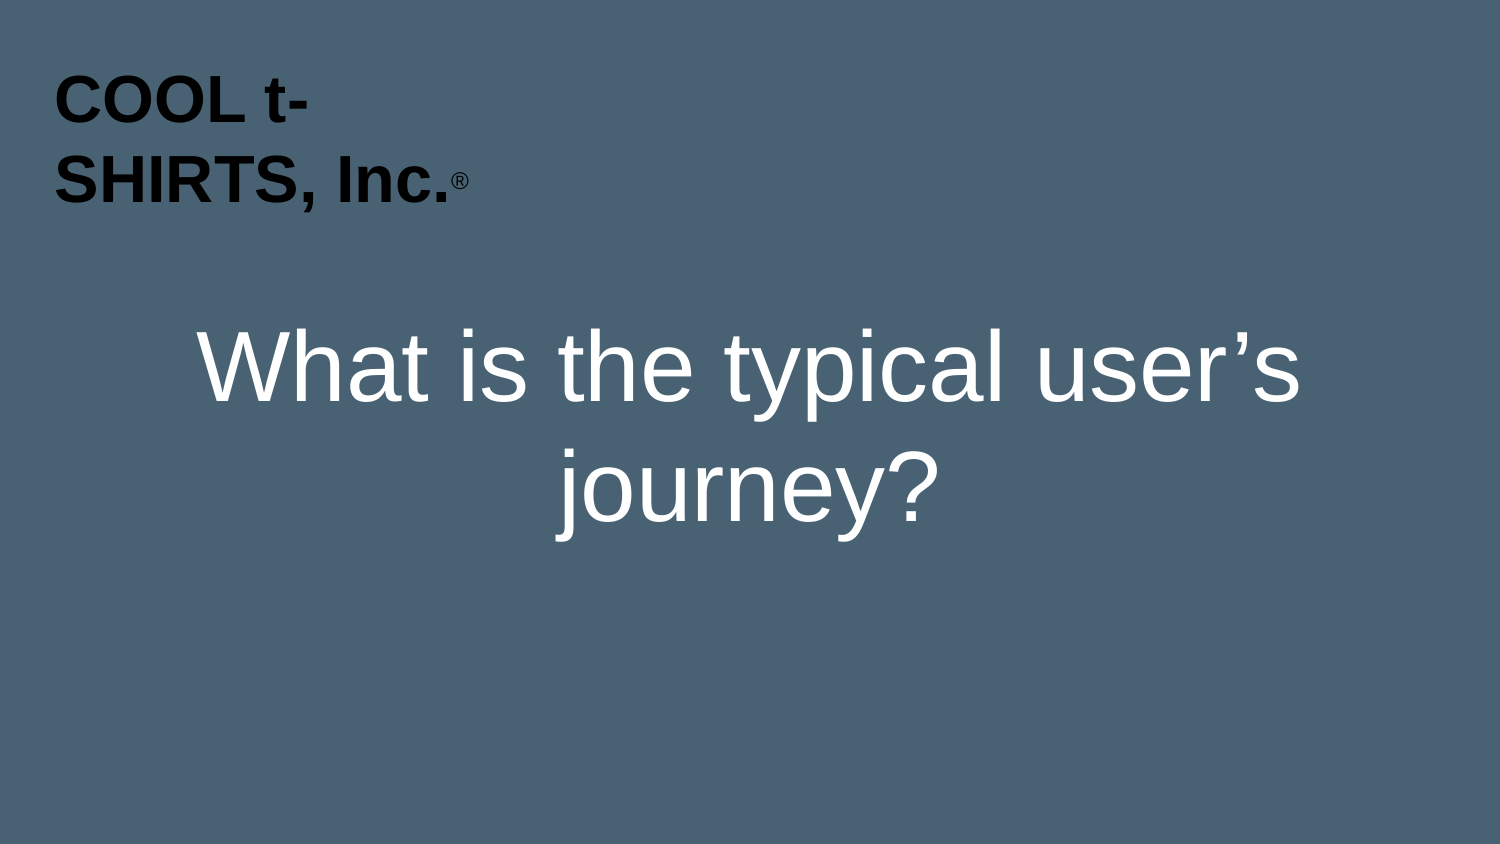

COOL t-SHIRTS, Inc.®
What is the typical user’s journey?